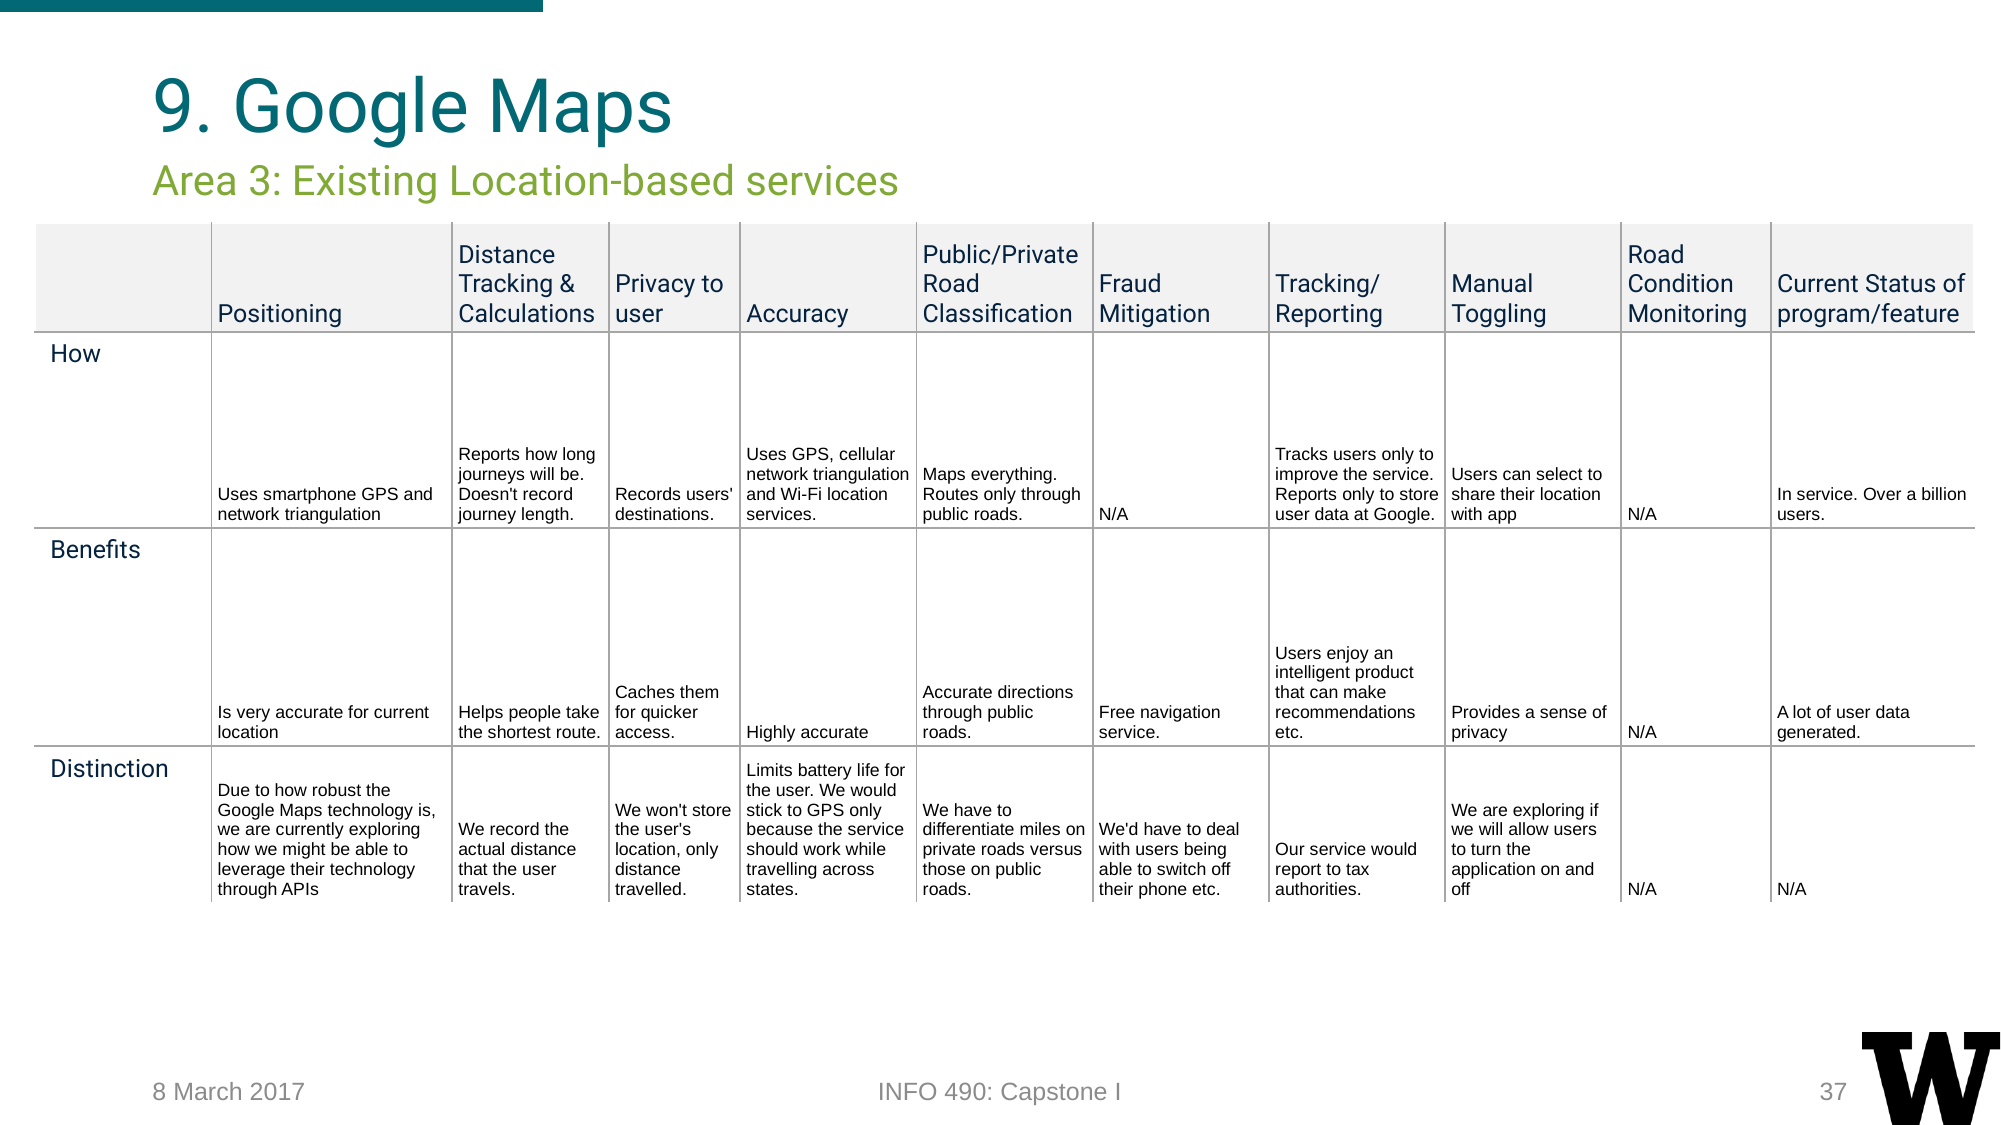

9. Google Maps
Area 3: Existing Location-based services
|  | Positioning | Distance Tracking & Calculations | Privacy to user | Accuracy | Public/Private Road Classification | Fraud Mitigation | Tracking/ Reporting | Manual Toggling | Road Condition Monitoring | Current Status of program/feature |
| --- | --- | --- | --- | --- | --- | --- | --- | --- | --- | --- |
| How | Uses smartphone GPS and network triangulation | Reports how long journeys will be. Doesn't record journey length. | Records users' destinations. | Uses GPS, cellular network triangulation and Wi-Fi location services. | Maps everything. Routes only through public roads. | N/A | Tracks users only to improve the service. Reports only to store user data at Google. | Users can select to share their location with app | N/A | In service. Over a billion users. |
| Benefits | Is very accurate for current location | Helps people take the shortest route. | Caches them for quicker access. | Highly accurate | Accurate directions through public roads. | Free navigation service. | Users enjoy an intelligent product that can make recommendations etc. | Provides a sense of privacy | N/A | A lot of user data generated. |
| Distinction | Due to how robust the Google Maps technology is, we are currently exploring how we might be able to leverage their technology through APIs | We record the actual distance that the user travels. | We won't store the user's location, only distance travelled. | Limits battery life for the user. We would stick to GPS only because the service should work while travelling across states. | We have to differentiate miles on private roads versus those on public roads. | We'd have to deal with users being able to switch off their phone etc. | Our service would report to tax authorities. | We are exploring if we will allow users to turn the application on and off | N/A | N/A |
8 March 2017
INFO 490: Capstone I
37